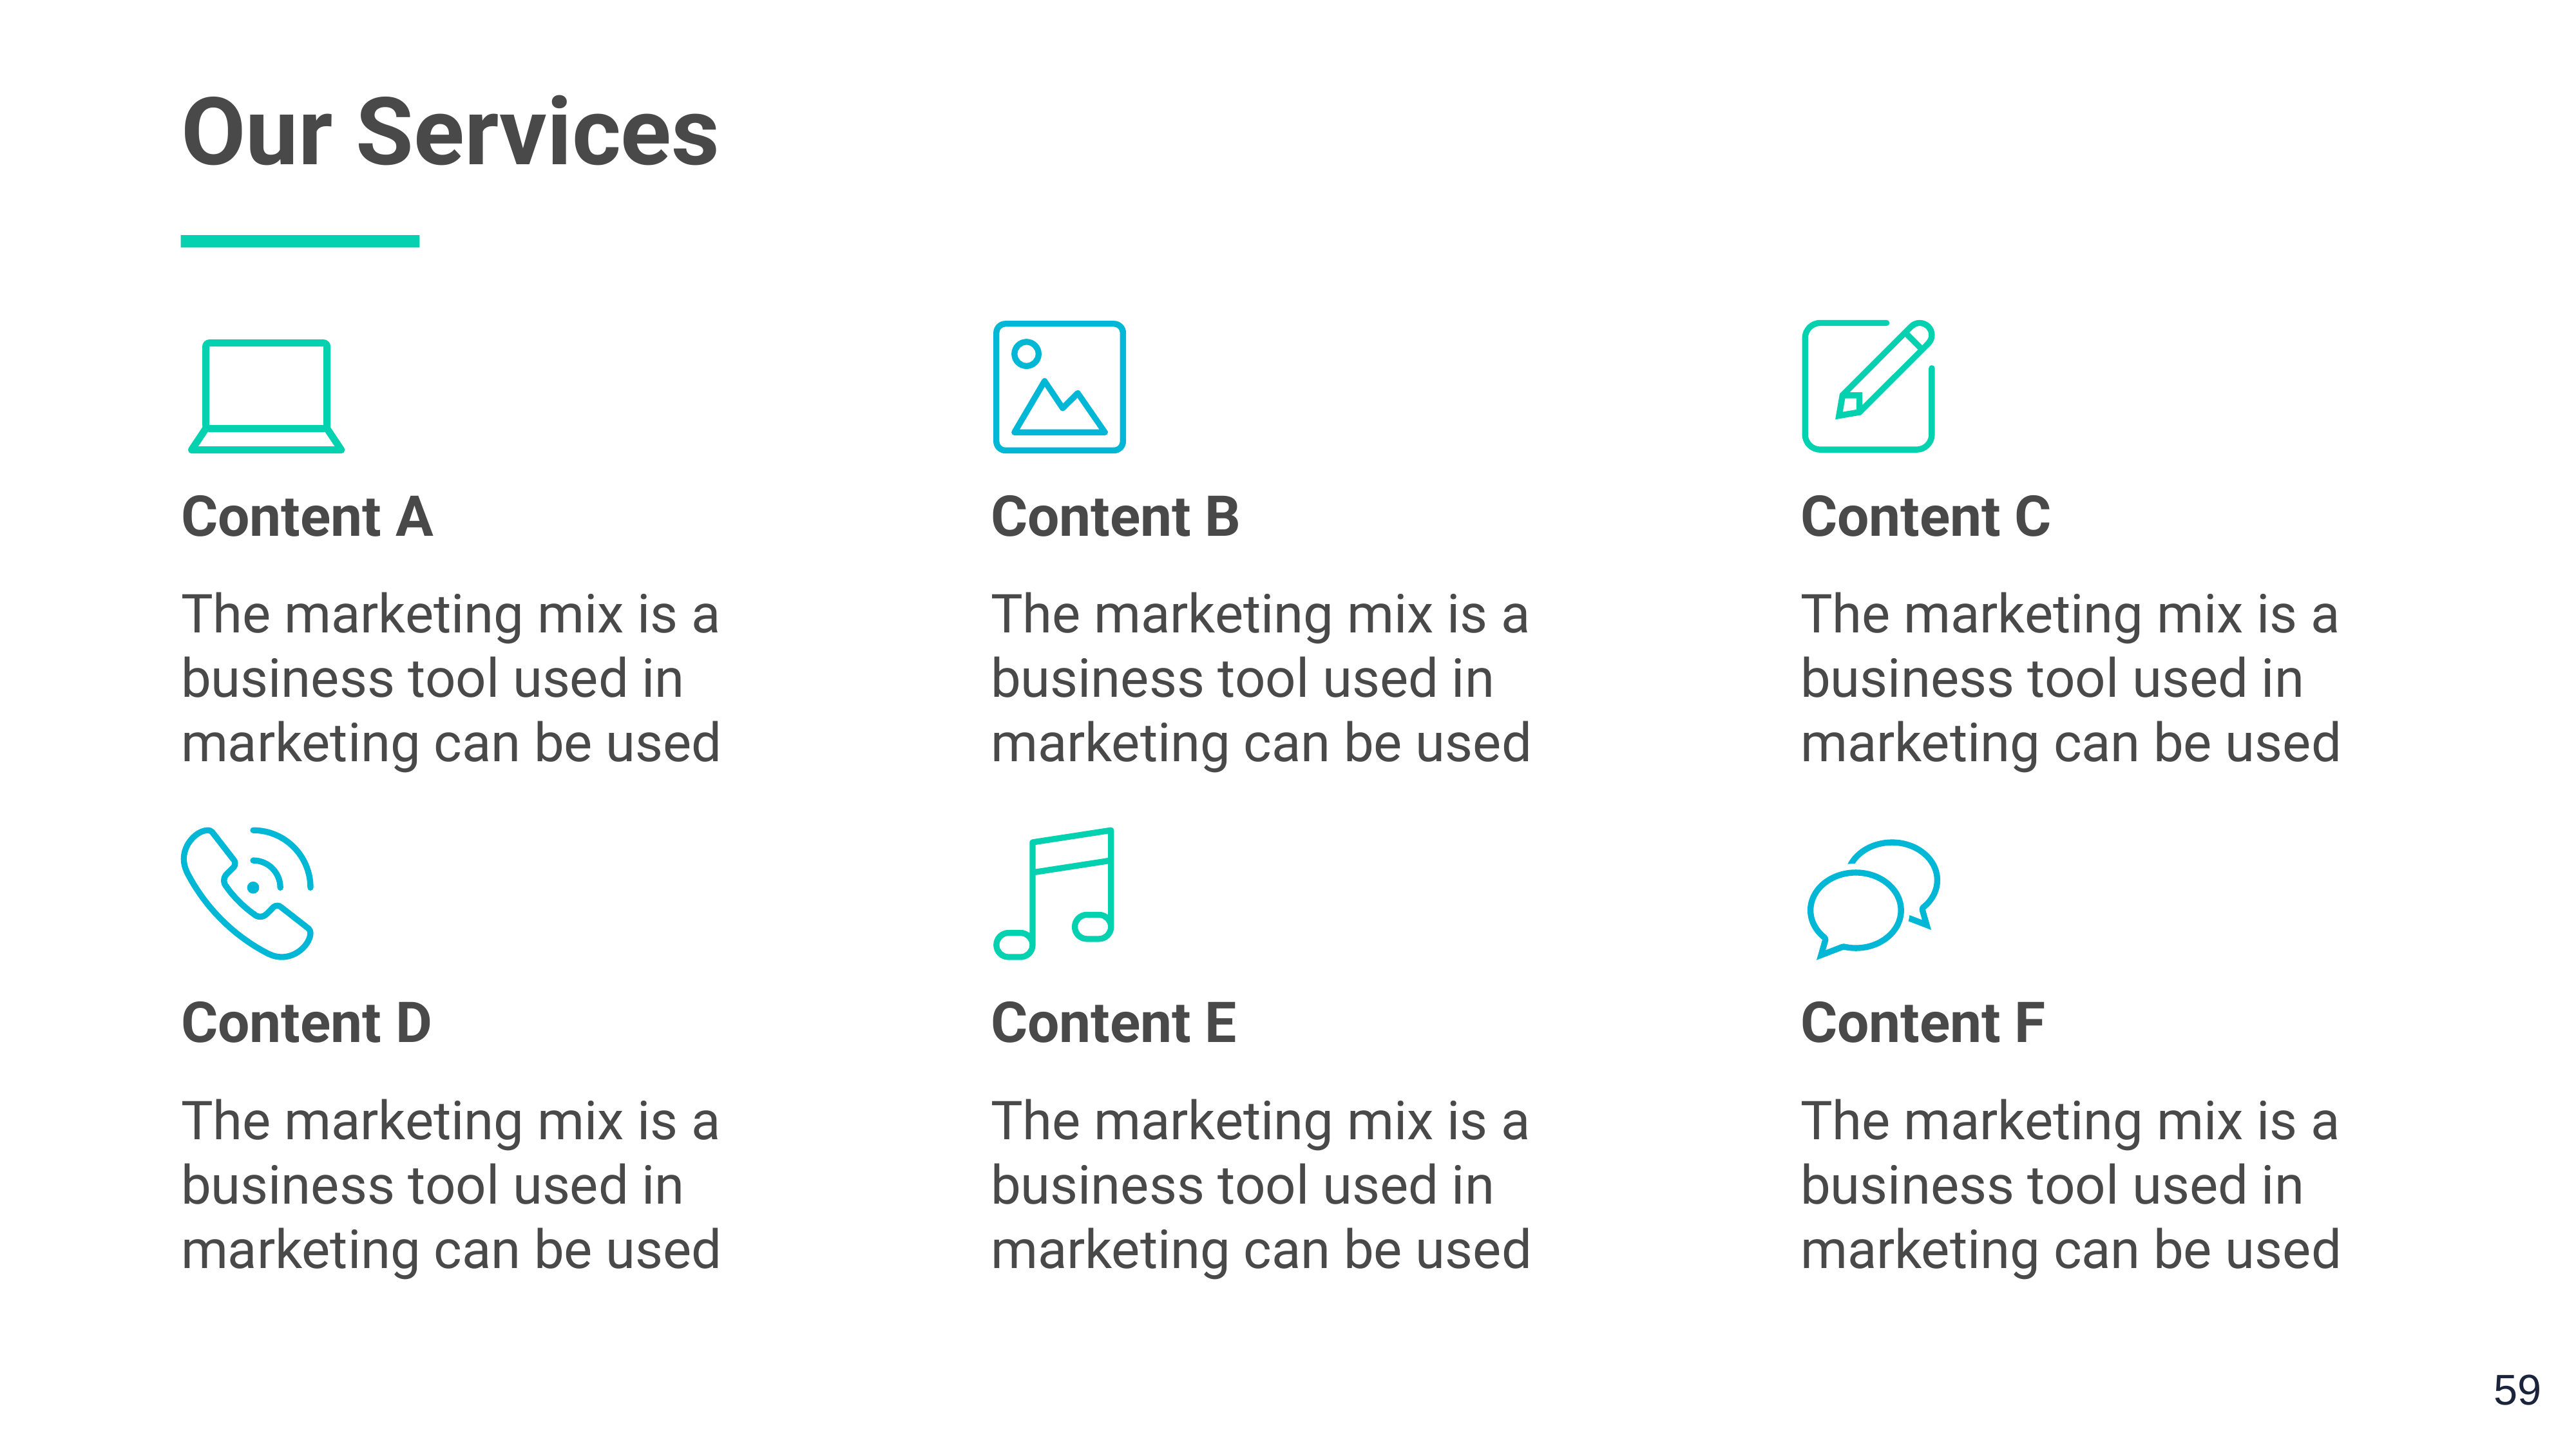

Our Services

Content A
Content B
Content C
The marketing mix is a business tool used in marketing can be used
The marketing mix is a business tool used in marketing can be used
The marketing mix is a business tool used in marketing can be used

Content D
Content E
Content F
The marketing mix is a business tool used in marketing can be used
The marketing mix is a business tool used in marketing can be used
The marketing mix is a business tool used in marketing can be used
59